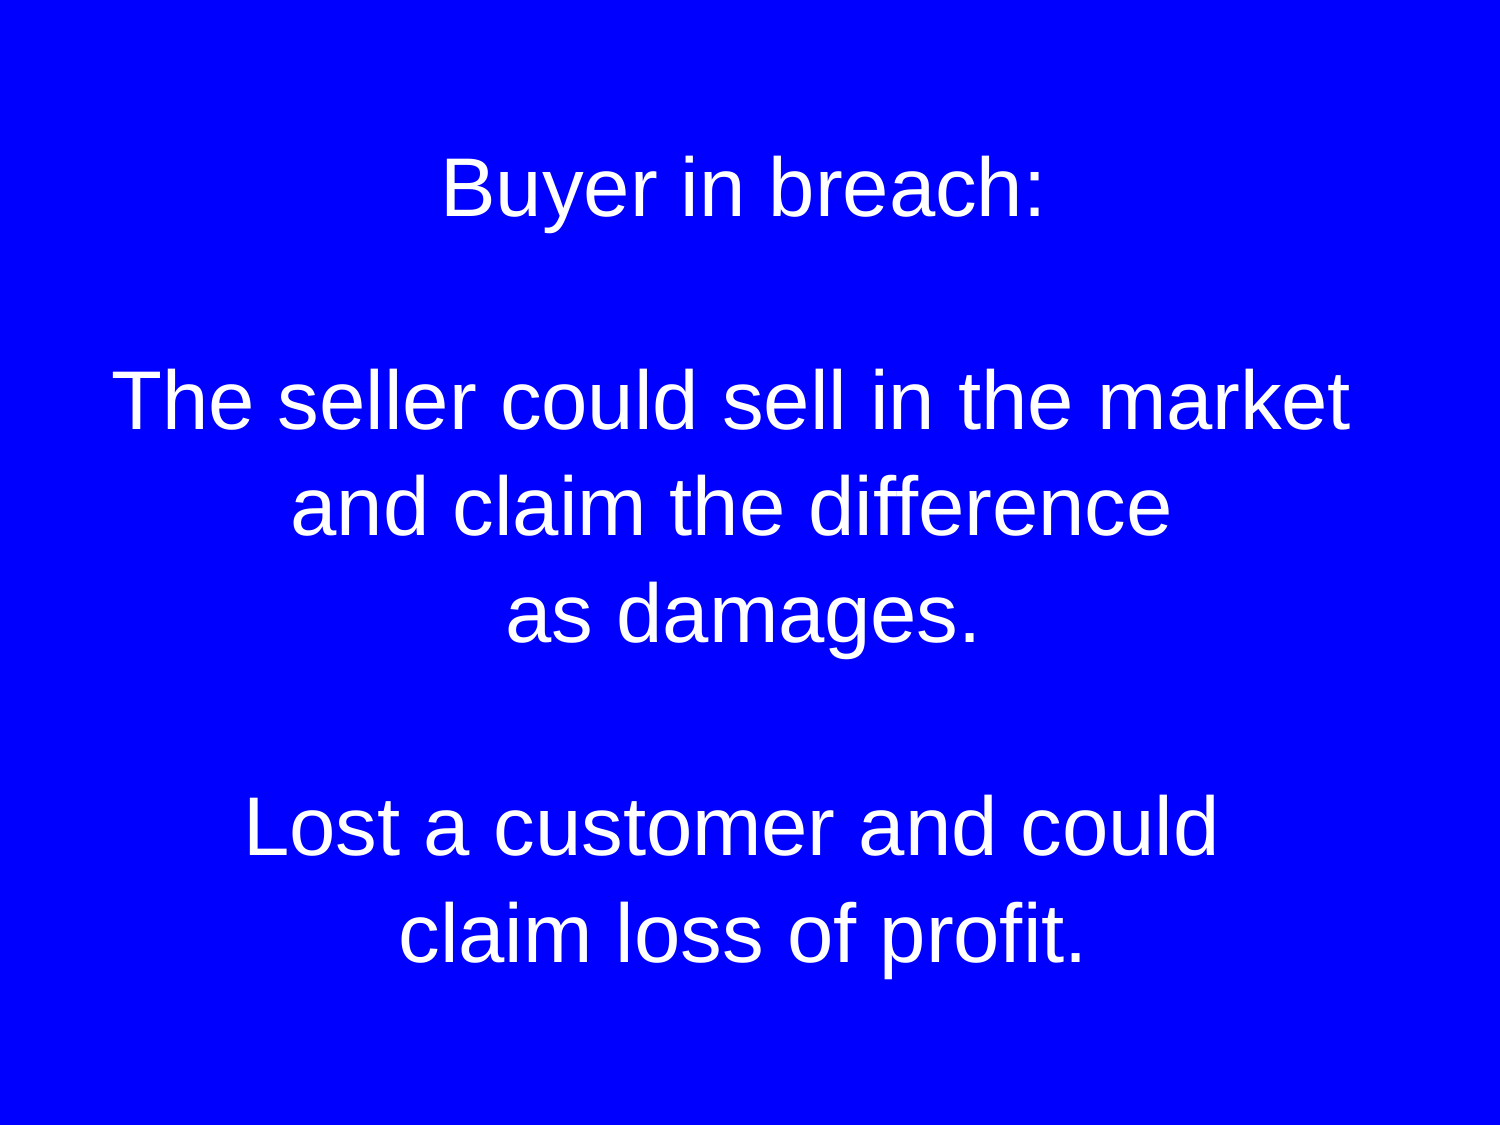

Buyer in breach:

The seller could sell in the market
and claim the difference
as damages.

Lost a customer and could
claim loss of profit.